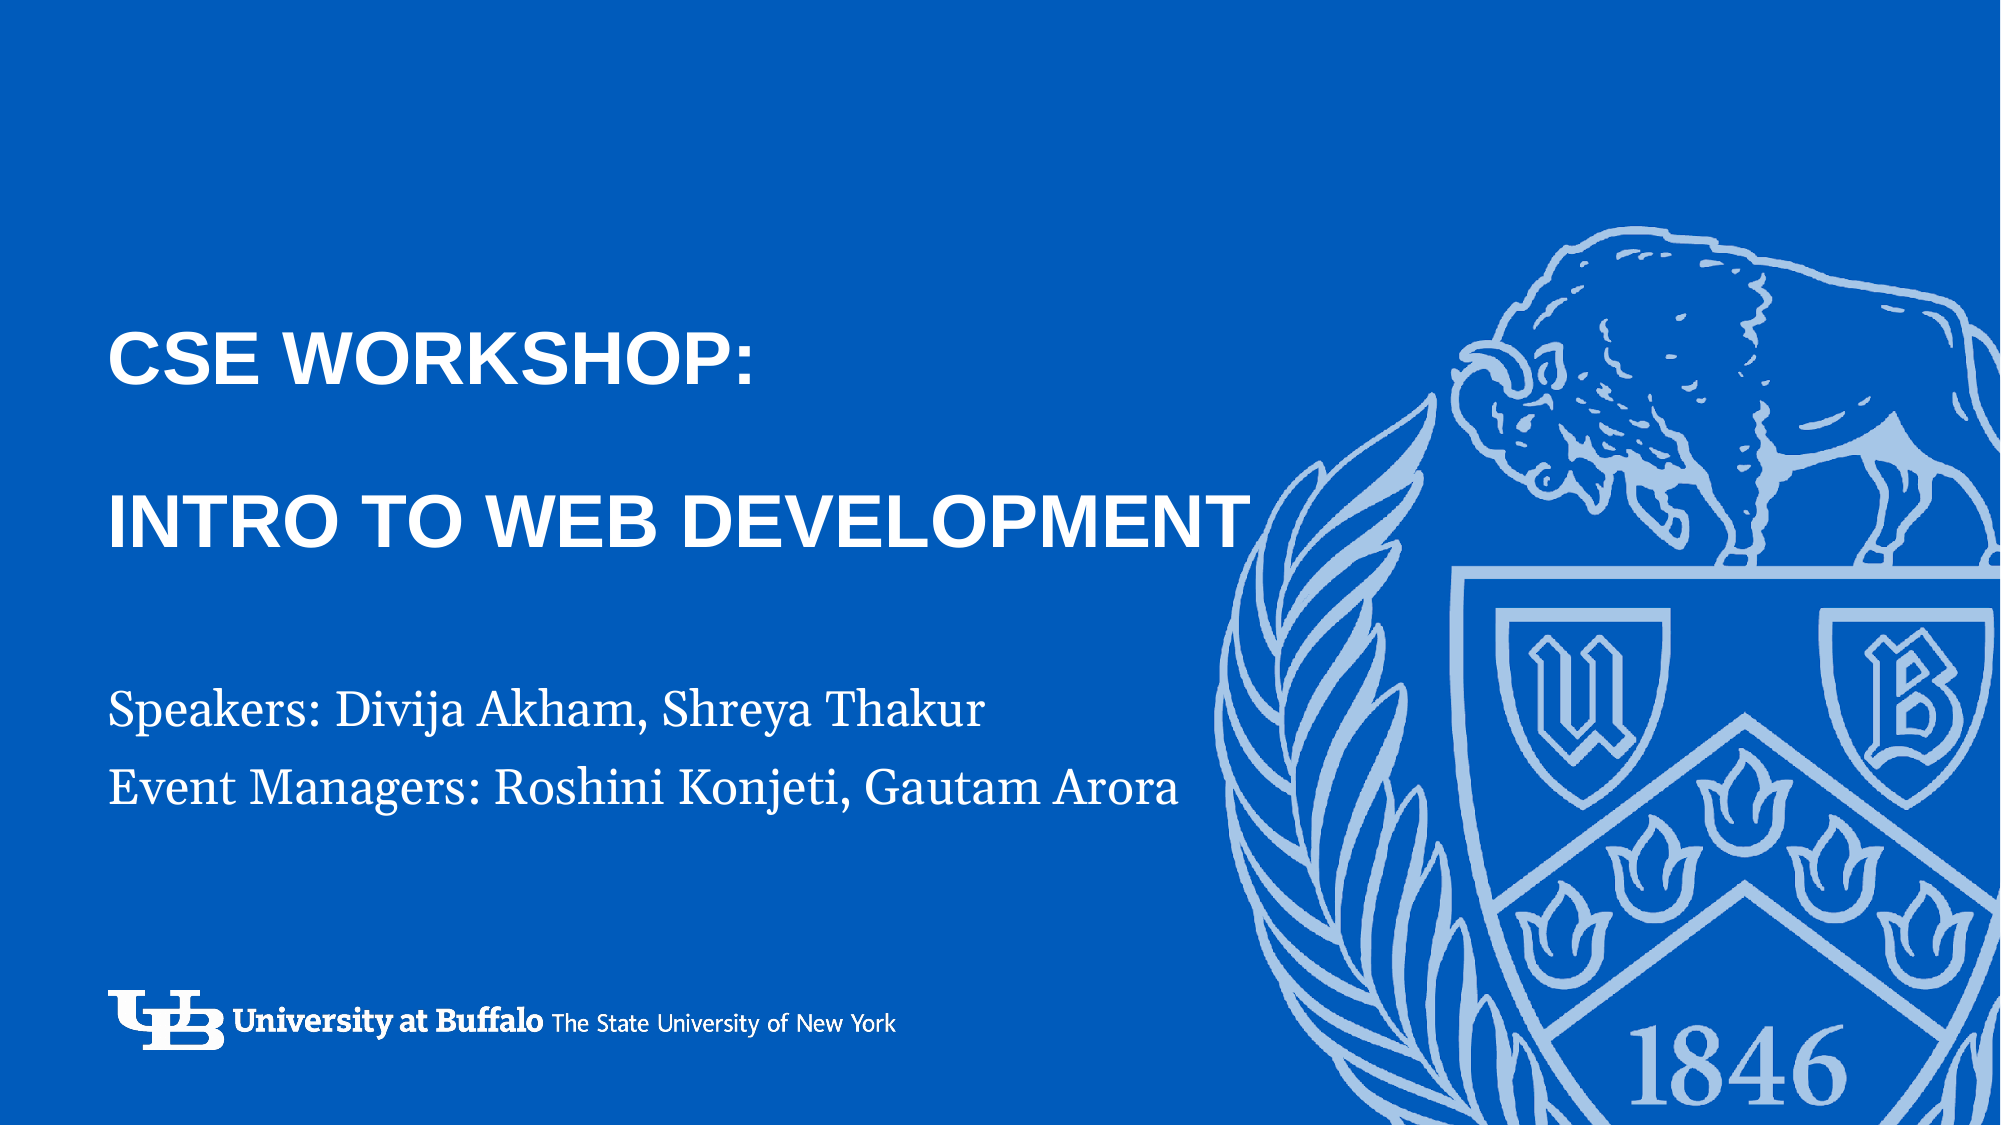

# CSE WORKSHOP:
INTRO TO WEB DEVELOPMENT
Speakers: Divija Akham, Shreya Thakur
Event Managers: Roshini Konjeti, Gautam Arora